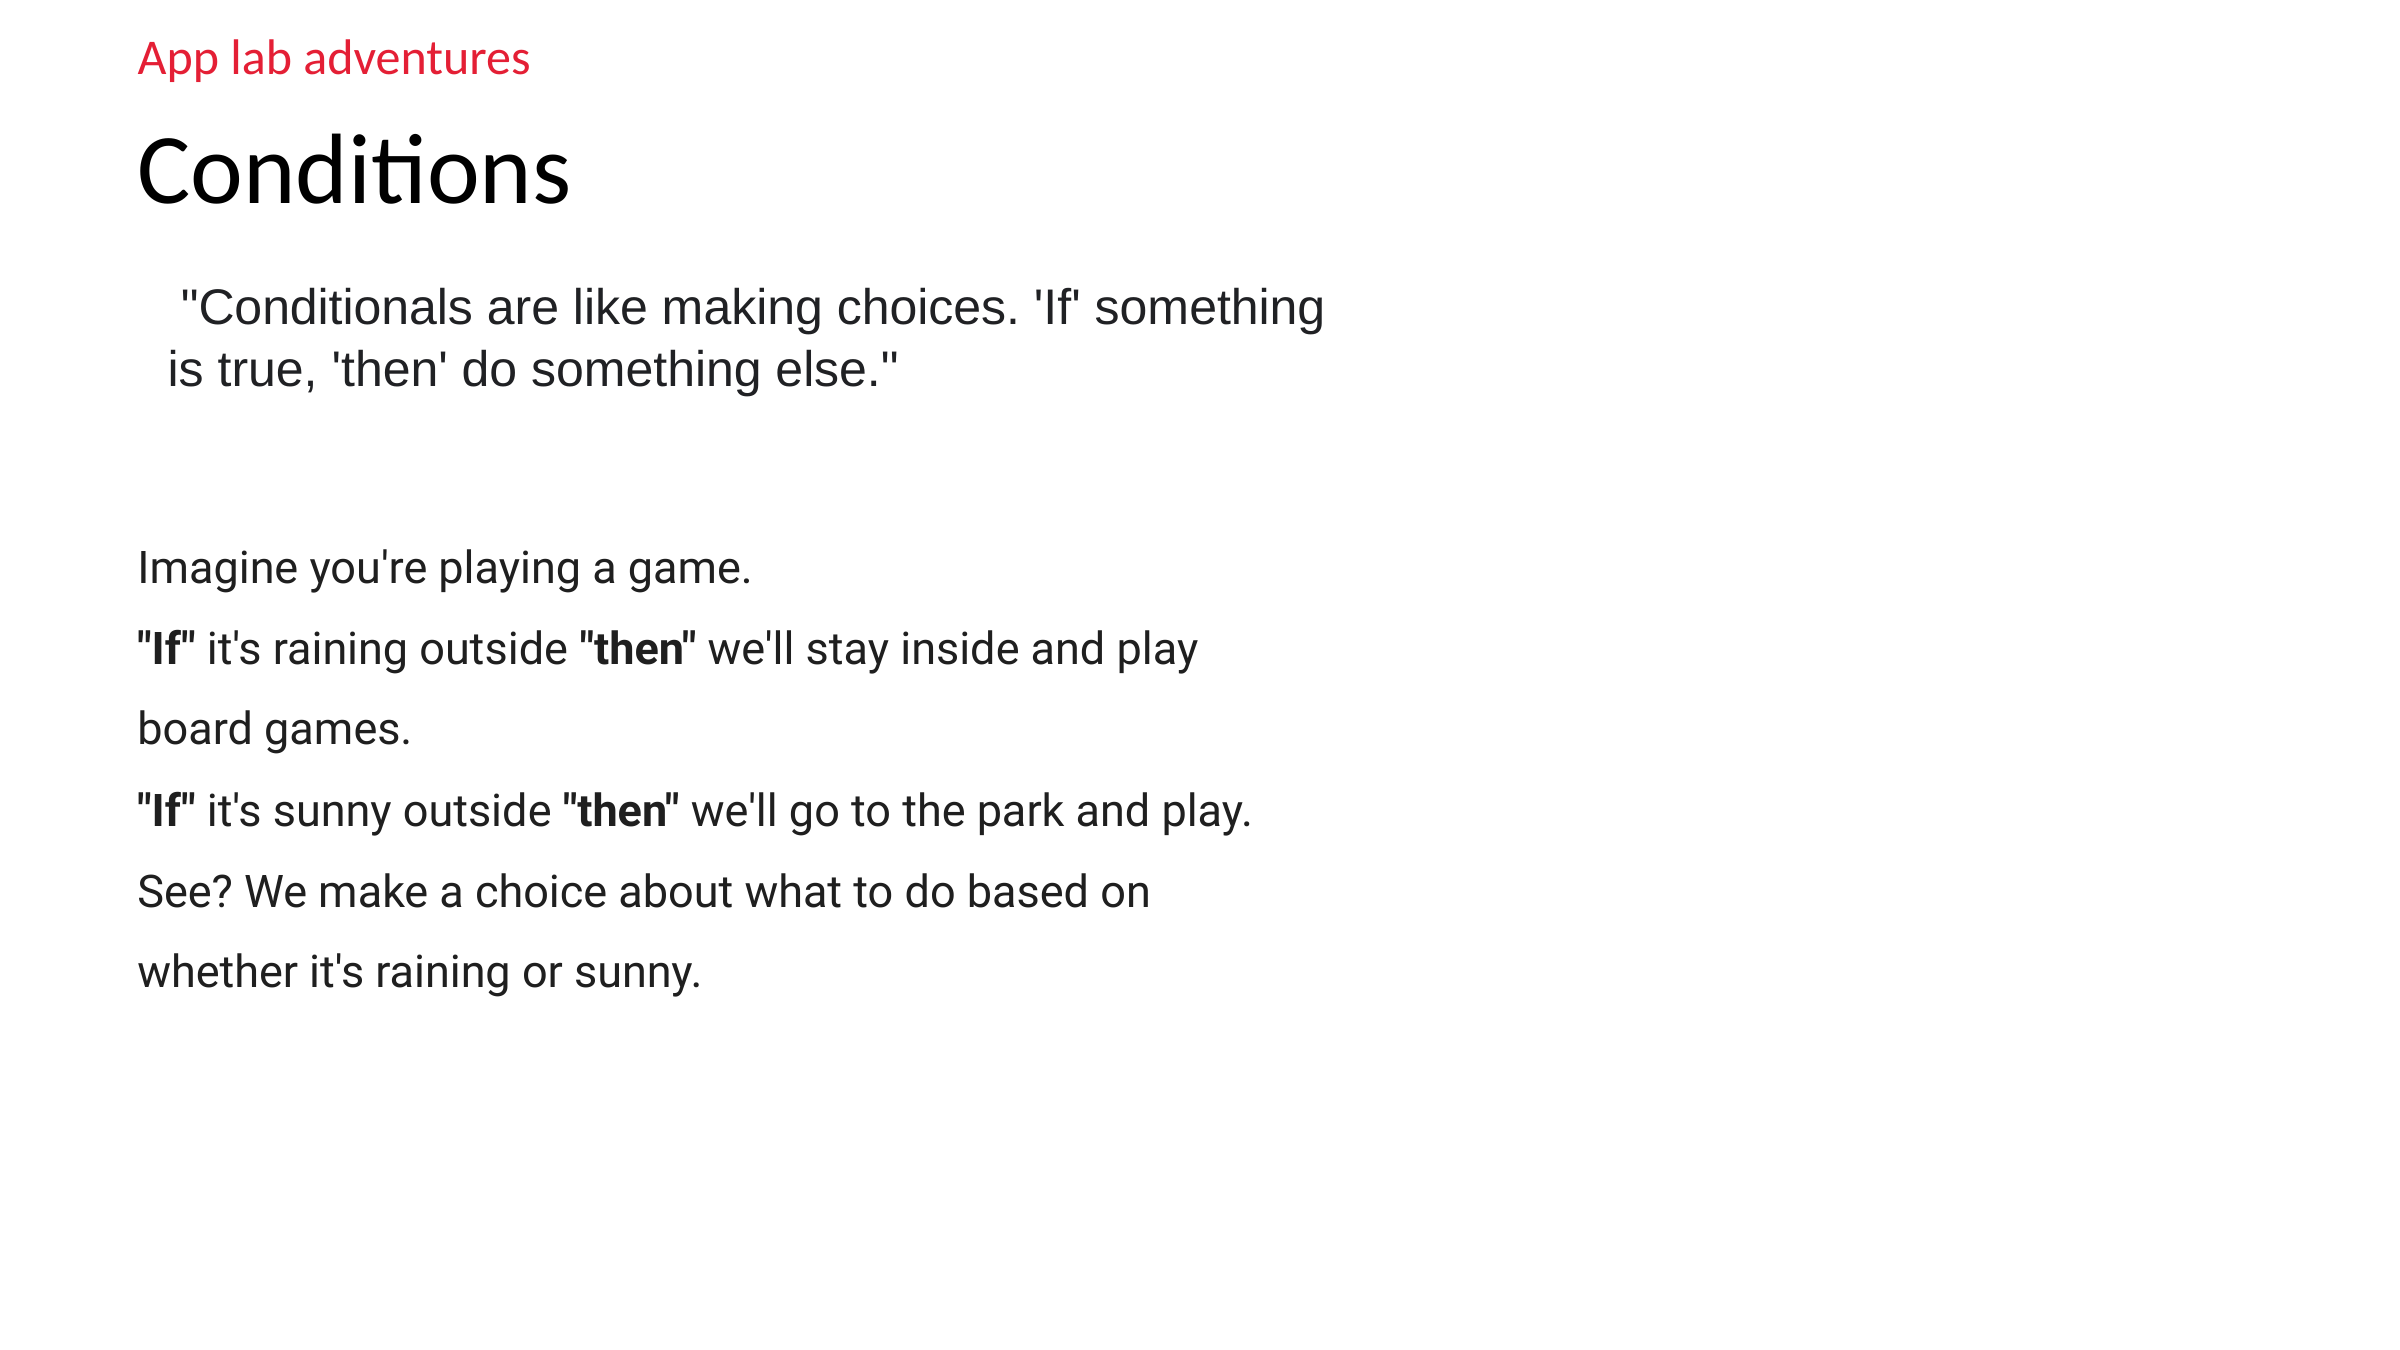

App lab adventures
Conditions
 "Conditionals are like making choices. 'If' something is true, 'then' do something else."
Imagine you're playing a game.
"If" it's raining outside "then" we'll stay inside and play board games.
"If" it's sunny outside "then" we'll go to the park and play.
See? We make a choice about what to do based on whether it's raining or sunny.